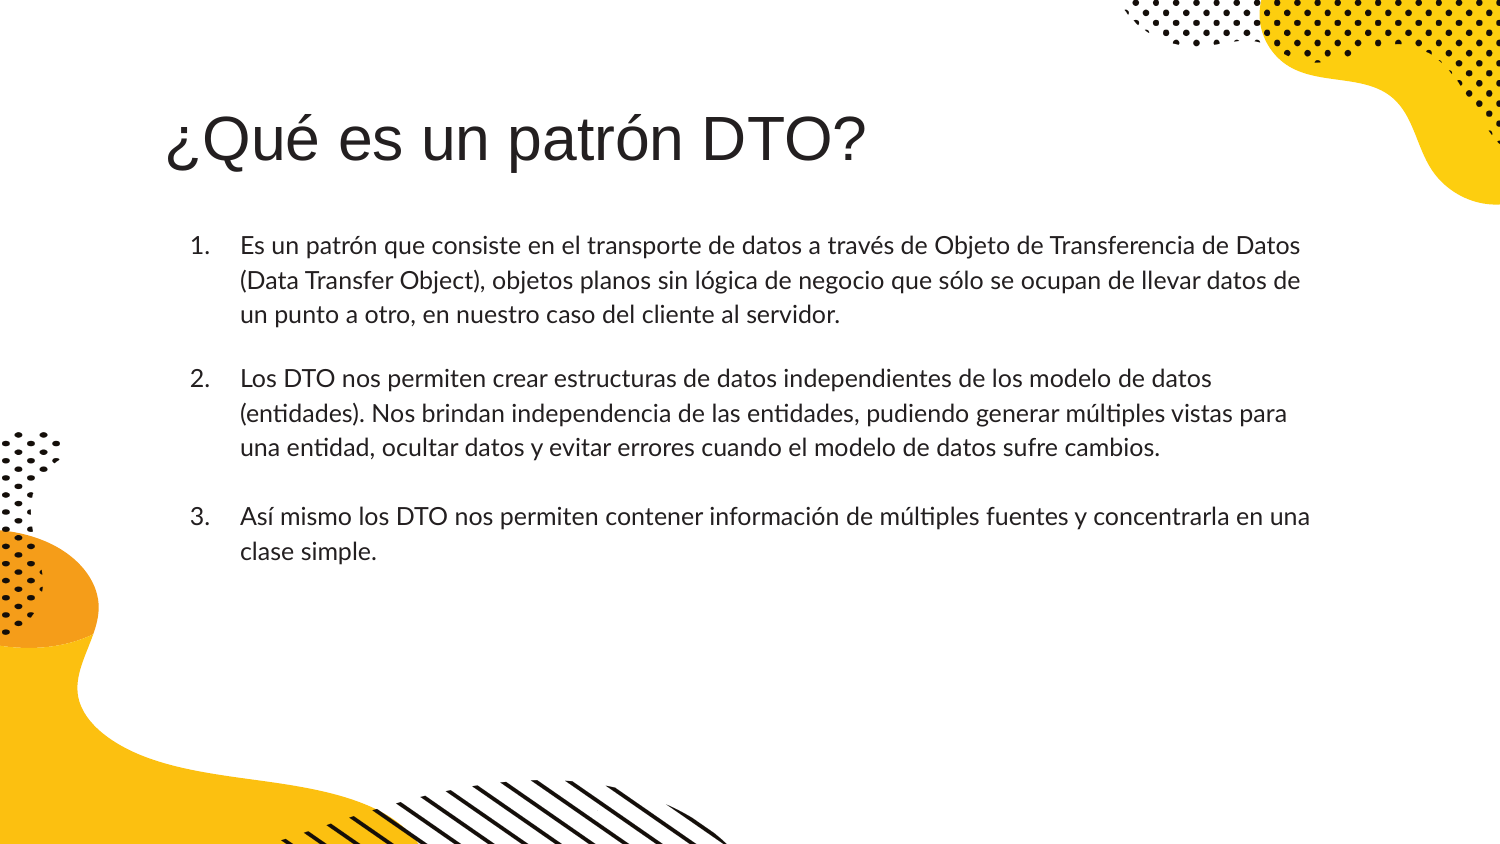

# ¿Qué es un patrón DTO?
Es un patrón que consiste en el transporte de datos a través de Objeto de Transferencia de Datos (Data Transfer Object), objetos planos sin lógica de negocio que sólo se ocupan de llevar datos de un punto a otro, en nuestro caso del cliente al servidor.
Los DTO nos permiten crear estructuras de datos independientes de los modelo de datos (entidades). Nos brindan independencia de las entidades, pudiendo generar múltiples vistas para una entidad, ocultar datos y evitar errores cuando el modelo de datos sufre cambios.
Así mismo los DTO nos permiten contener información de múltiples fuentes y concentrarla en una clase simple.